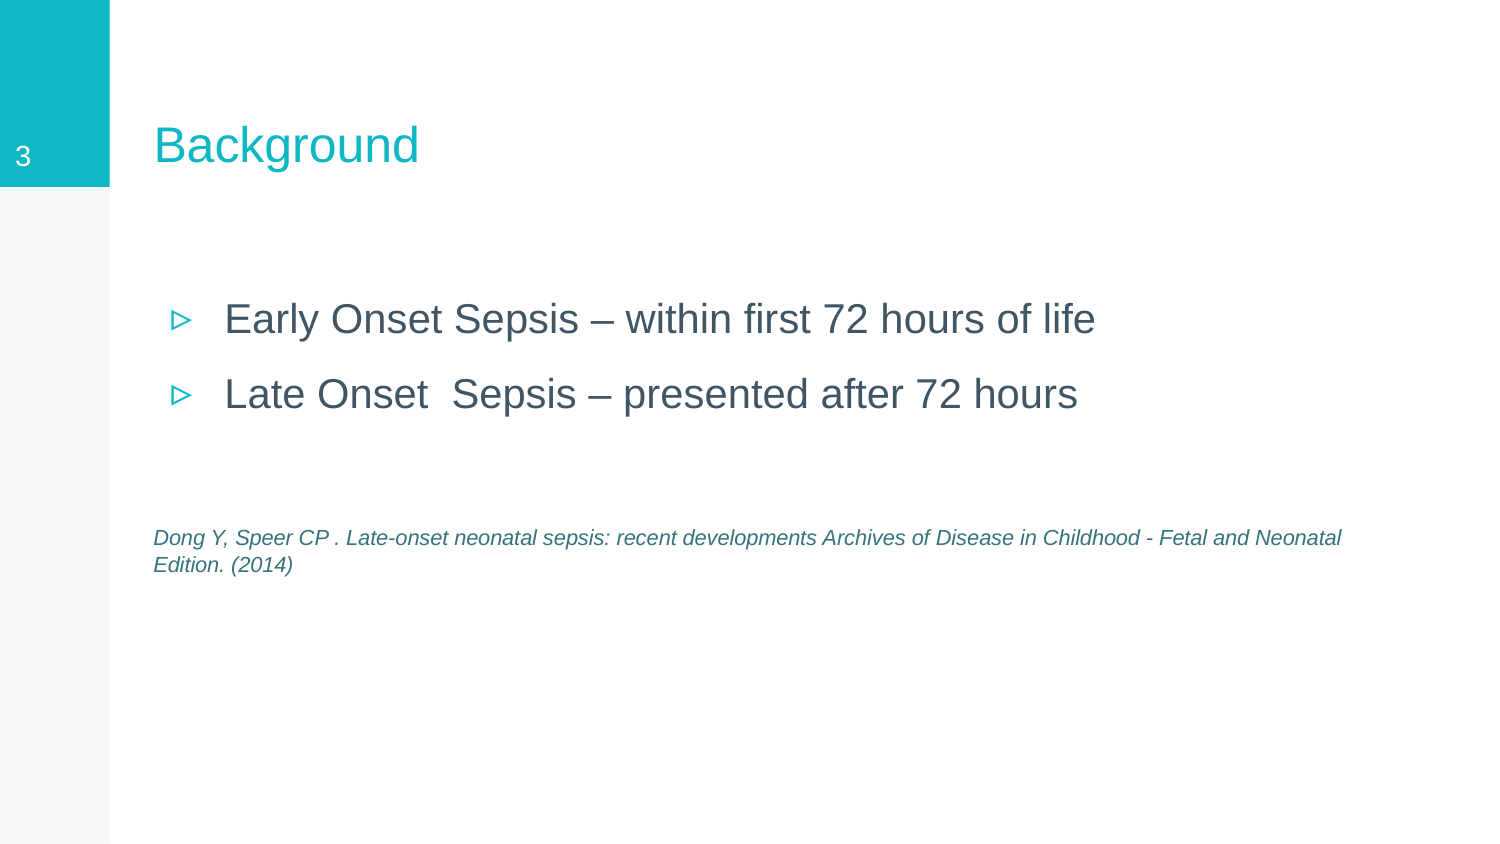

3
3
# Background
Early Onset Sepsis – within first 72 hours of life
Late Onset  Sepsis – presented after 72 hours
Dong Y, Speer CP . Late-onset neonatal sepsis: recent developments Archives of Disease in Childhood - Fetal and Neonatal Edition. (2014)